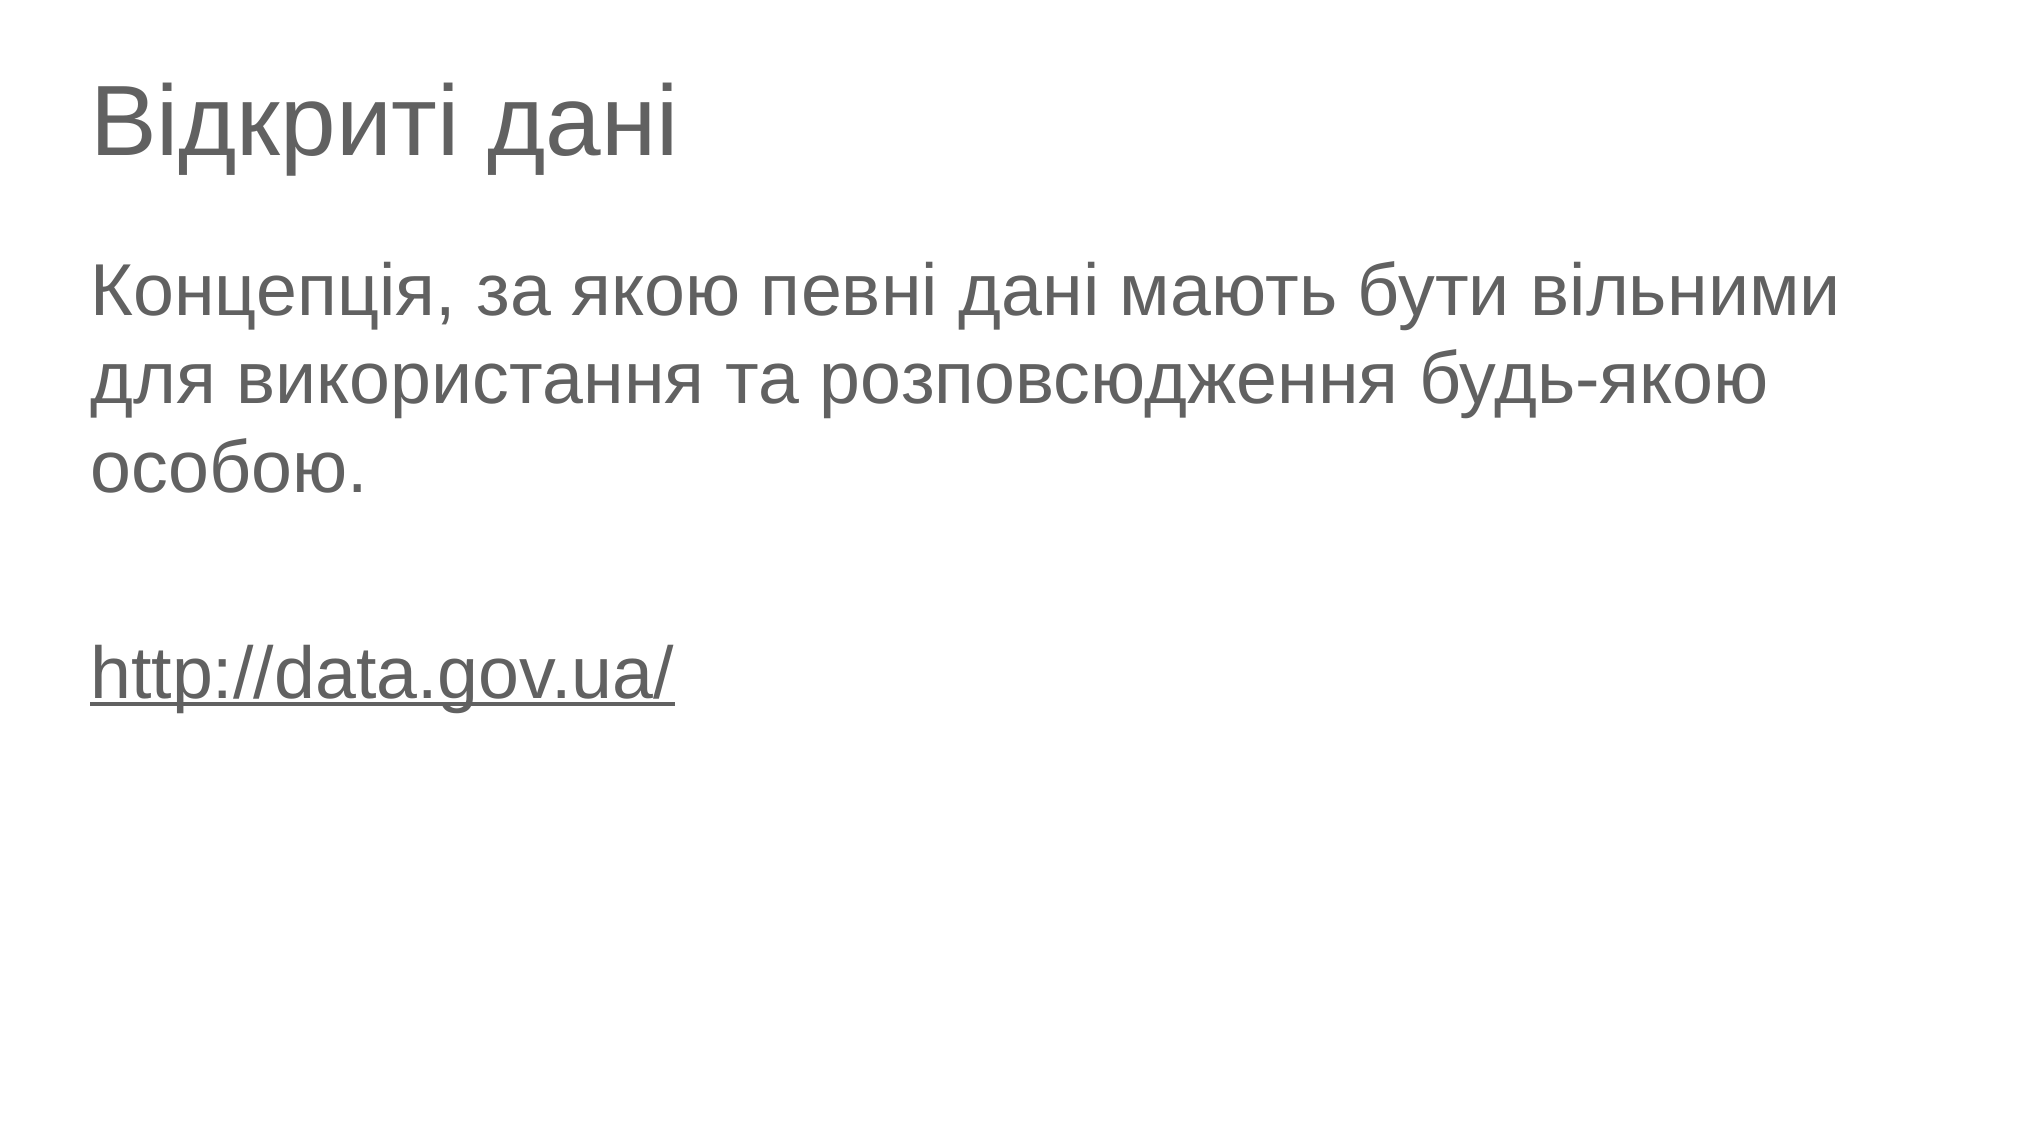

# Відкриті дані
Концепція, за якою певні дані мають бути вільними для використання та розповсюдження будь-якою особою.

http://data.gov.ua/